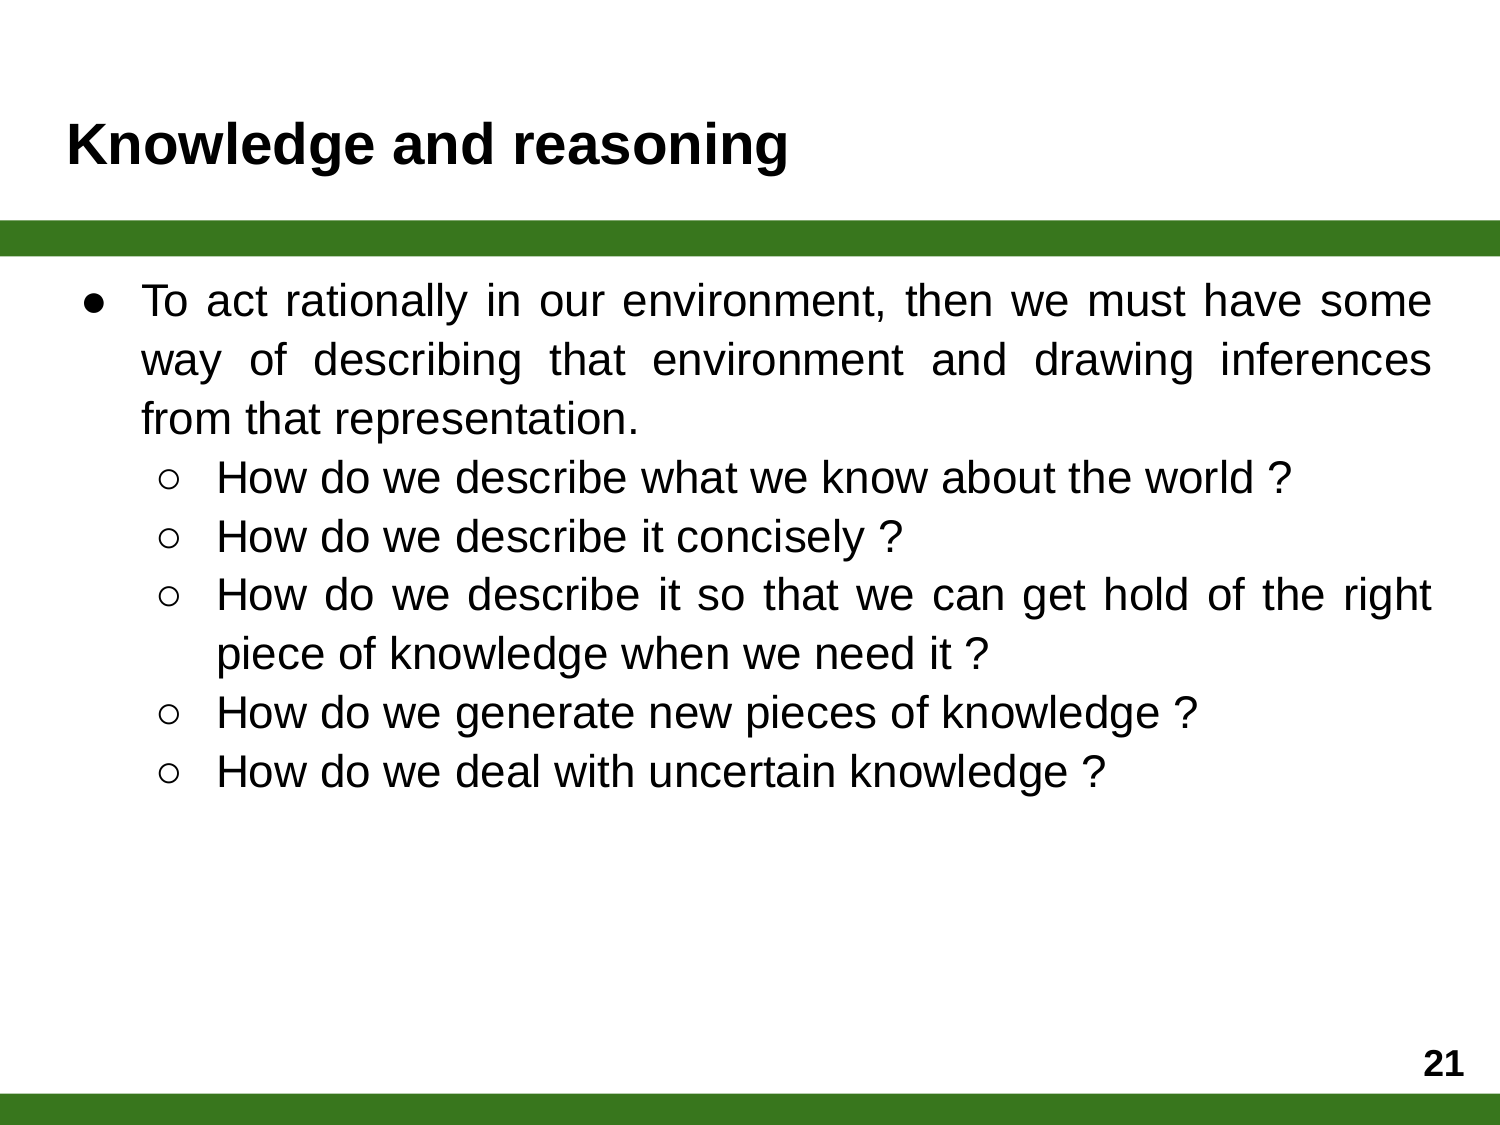

# Knowledge and reasoning
To act rationally in our environment, then we must have some way of describing that environment and drawing inferences from that representation.
How do we describe what we know about the world ?
How do we describe it concisely ?
How do we describe it so that we can get hold of the right piece of knowledge when we need it ?
How do we generate new pieces of knowledge ?
How do we deal with uncertain knowledge ?
21